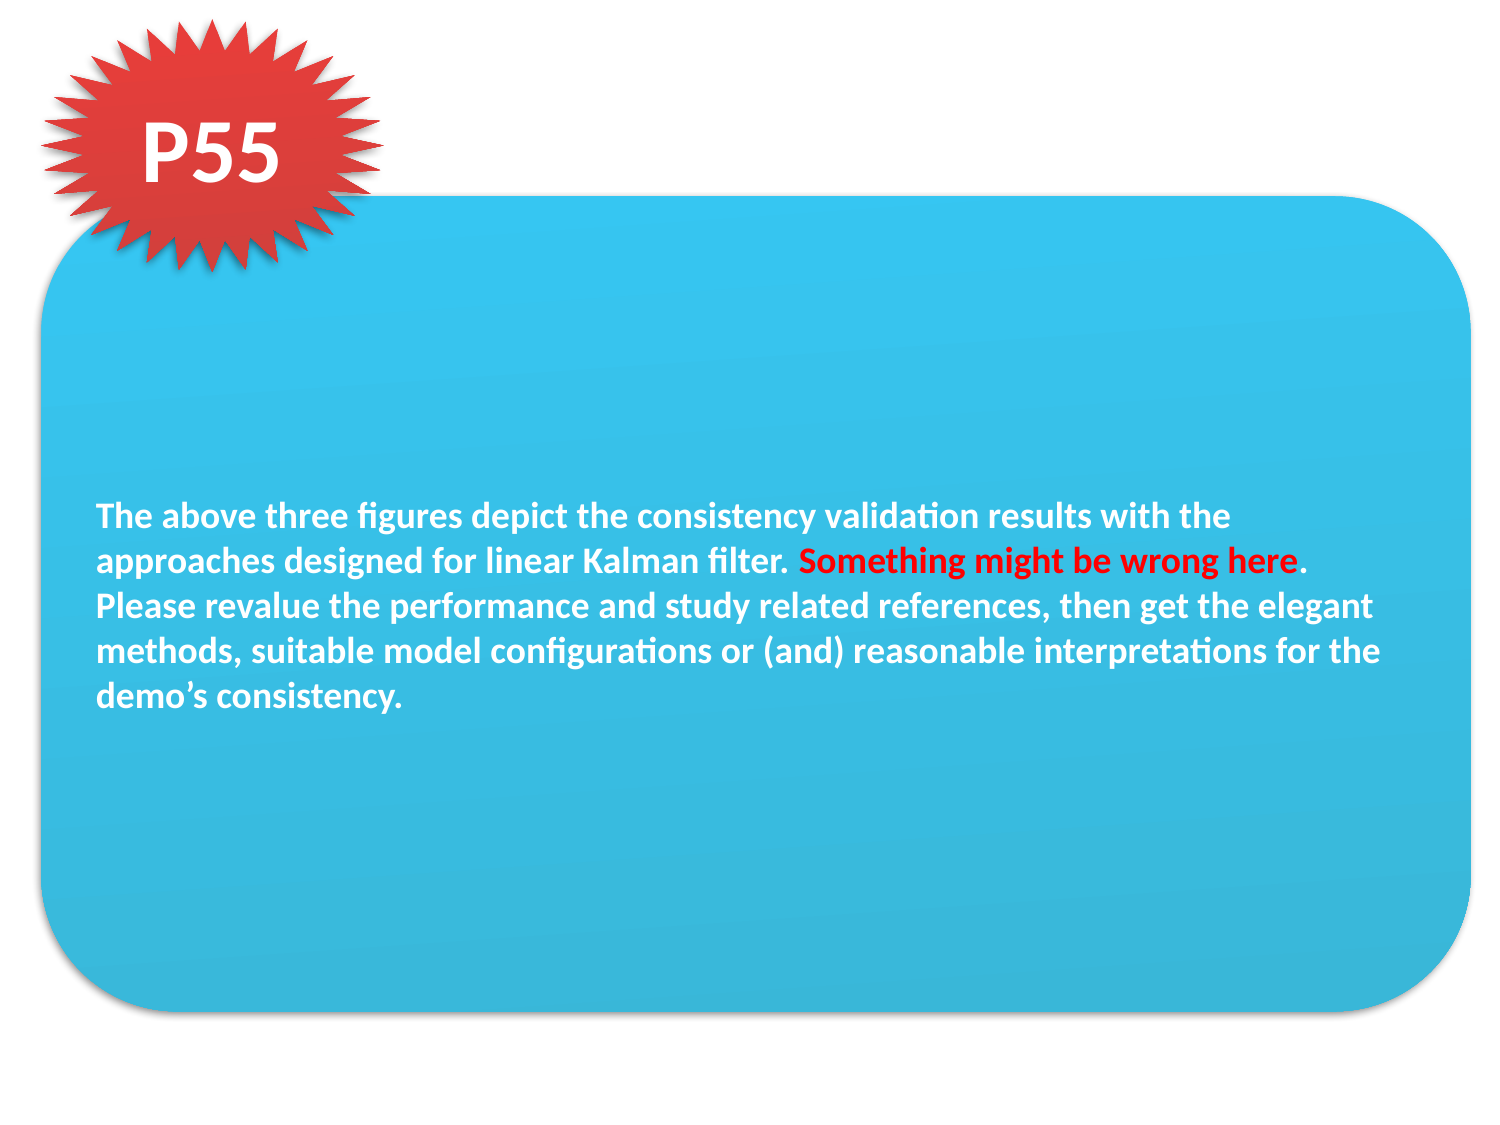

P55
The above three figures depict the consistency validation results with the approaches designed for linear Kalman filter. Something might be wrong here. Please revalue the performance and study related references, then get the elegant methods, suitable model configurations or (and) reasonable interpretations for the demo’s consistency.